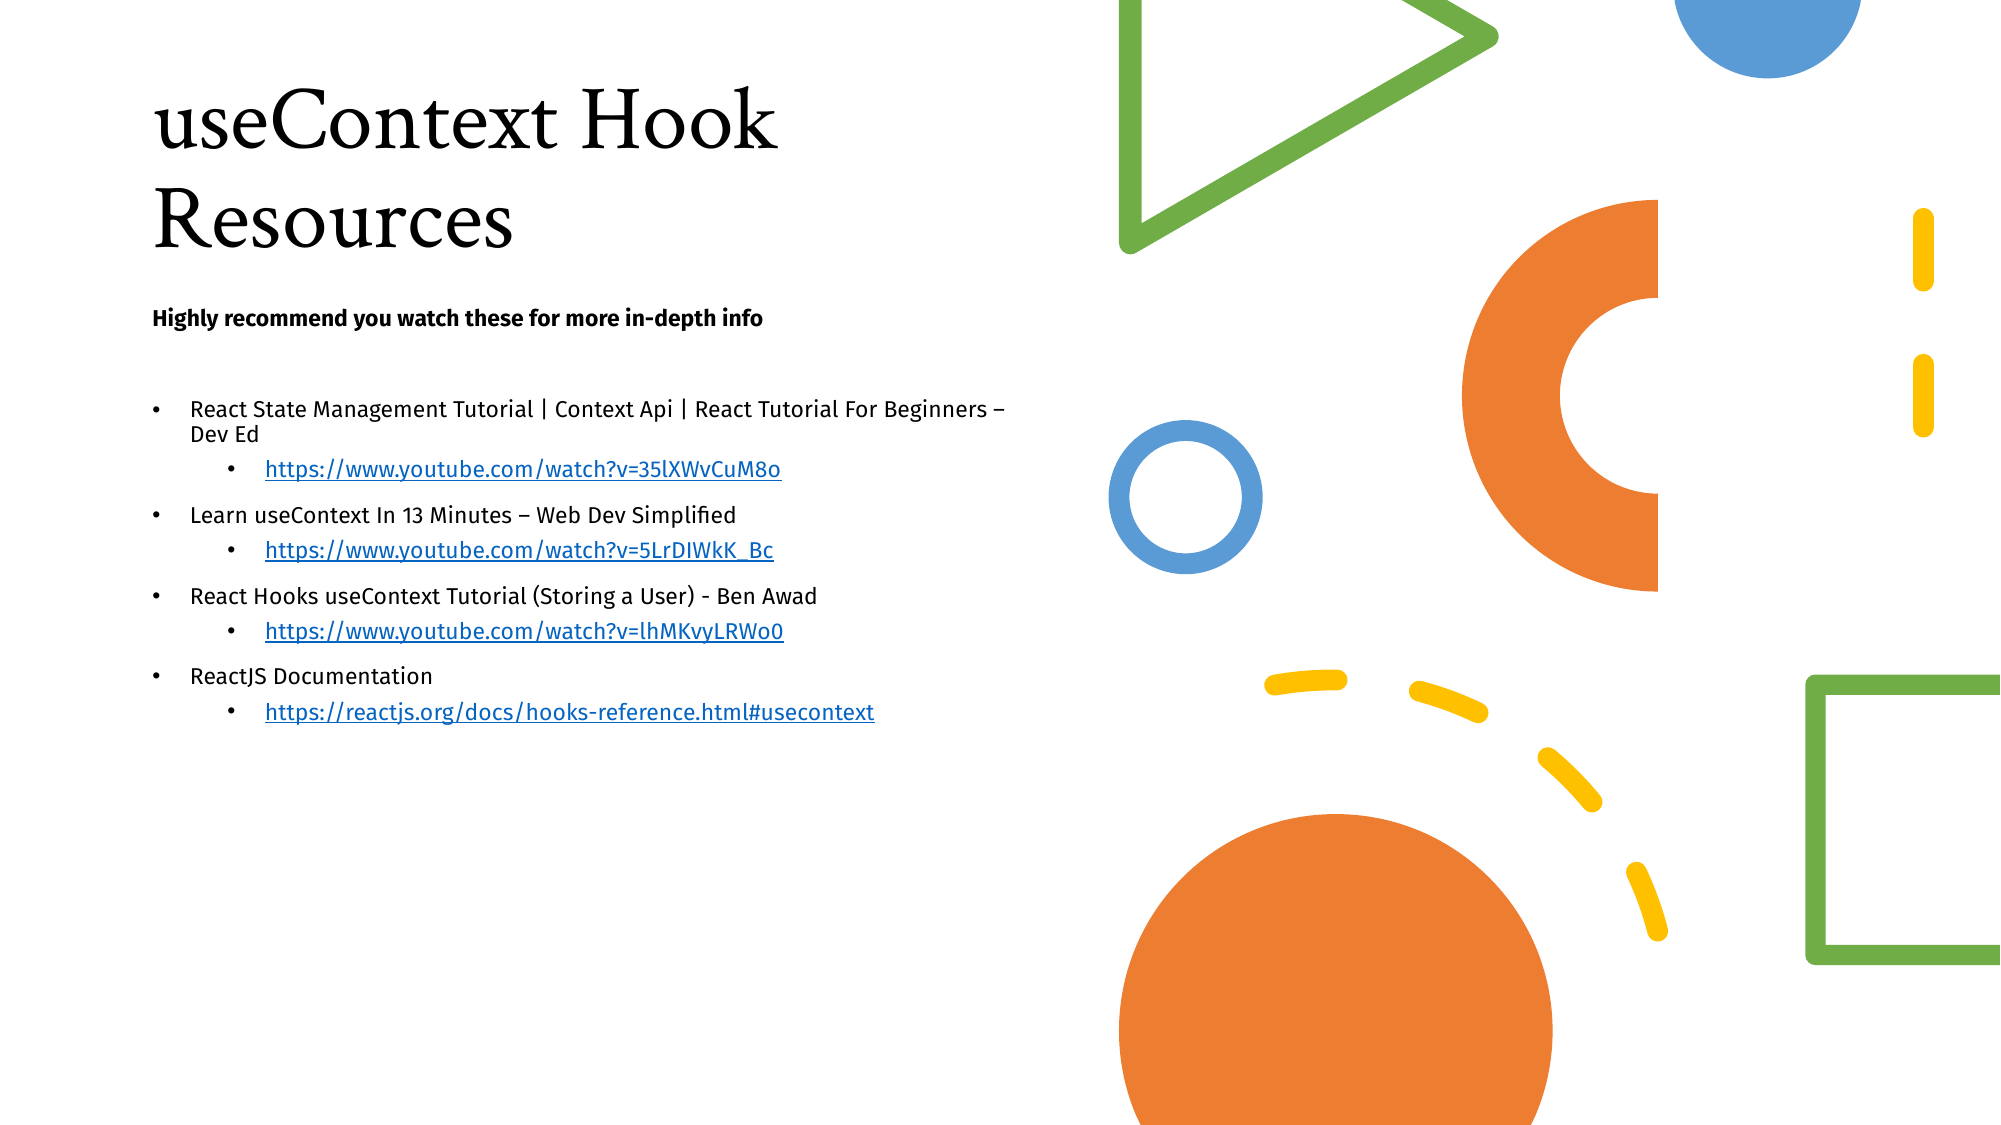

# useContext Hook Resources

Highly recommend you watch these for more in-depth info

React State Management Tutorial | Context Api | React Tutorial For Beginners – Dev Ed
https://www.youtube.com/watch?v=35lXWvCuM8o
Learn useContext In 13 Minutes – Web Dev Simplified
https://www.youtube.com/watch?v=5LrDIWkK_Bc
React Hooks useContext Tutorial (Storing a User) - Ben Awad
https://www.youtube.com/watch?v=lhMKvyLRWo0
ReactJS Documentation
https://reactjs.org/docs/hooks-reference.html#usecontext